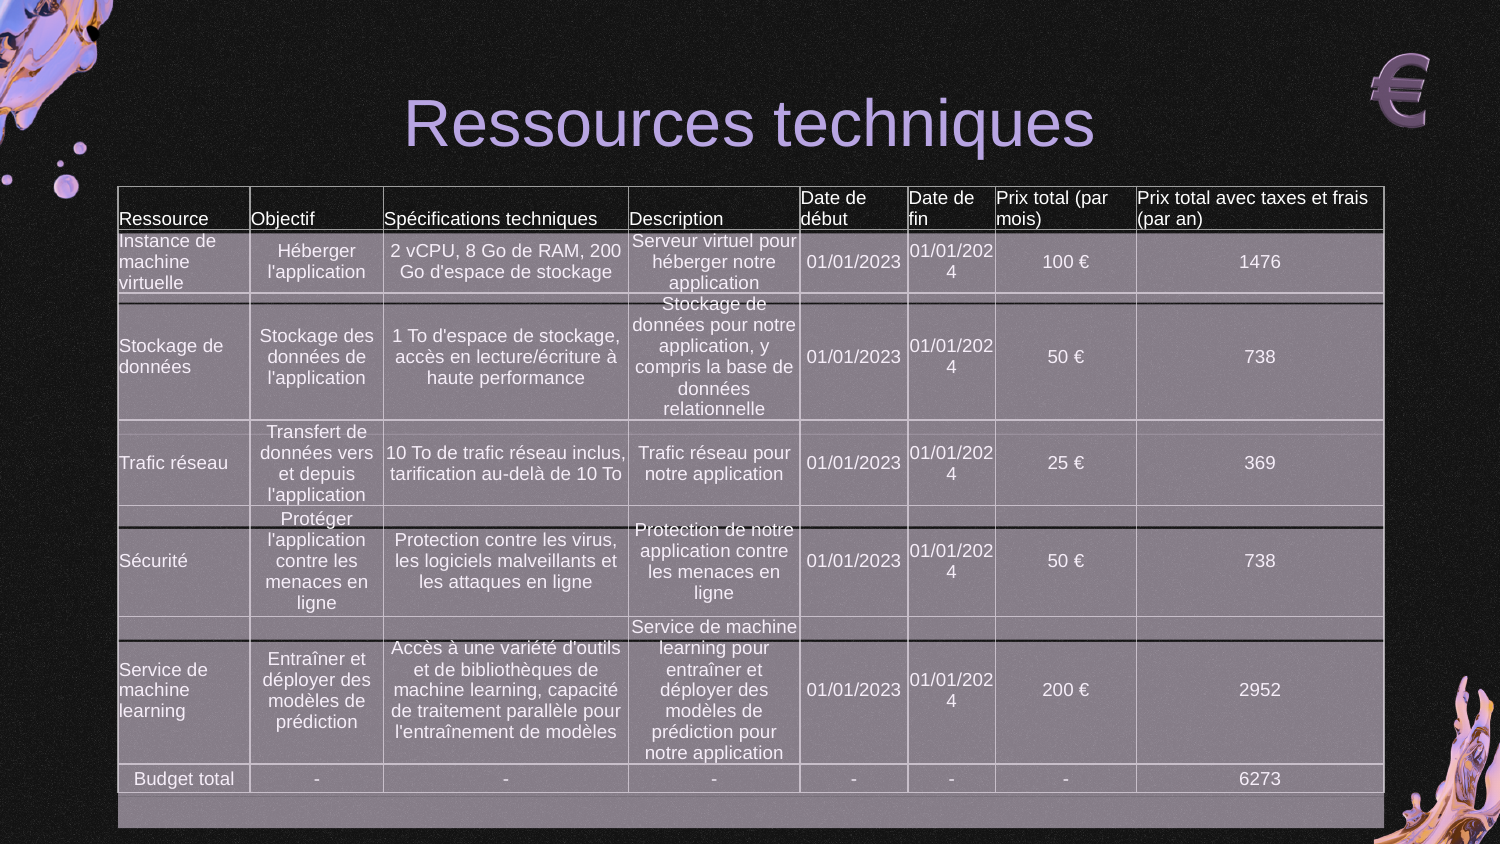

# Ressources techniques
| Ressource | Objectif | Spécifications techniques | Description | Date de début | Date de fin | Prix total (par mois) | Prix total avec taxes et frais (par an) |
| --- | --- | --- | --- | --- | --- | --- | --- |
| Instance de machine virtuelle | Héberger l'application | 2 vCPU, 8 Go de RAM, 200 Go d'espace de stockage | Serveur virtuel pour héberger notre application | 01/01/2023 | 01/01/2024 | 100 € | 1476 |
| Stockage de données | Stockage des données de l'application | 1 To d'espace de stockage, accès en lecture/écriture à haute performance | Stockage de données pour notre application, y compris la base de données relationnelle | 01/01/2023 | 01/01/2024 | 50 € | 738 |
| Trafic réseau | Transfert de données vers et depuis l'application | 10 To de trafic réseau inclus, tarification au-delà de 10 To | Trafic réseau pour notre application | 01/01/2023 | 01/01/2024 | 25 € | 369 |
| Sécurité | Protéger l'application contre les menaces en ligne | Protection contre les virus, les logiciels malveillants et les attaques en ligne | Protection de notre application contre les menaces en ligne | 01/01/2023 | 01/01/2024 | 50 € | 738 |
| Service de machine learning | Entraîner et déployer des modèles de prédiction | Accès à une variété d'outils et de bibliothèques de machine learning, capacité de traitement parallèle pour l'entraînement de modèles | Service de machine learning pour entraîner et déployer des modèles de prédiction pour notre application | 01/01/2023 | 01/01/2024 | 200 € | 2952 |
| Budget total | - | - | - | - | - | - | 6273 |